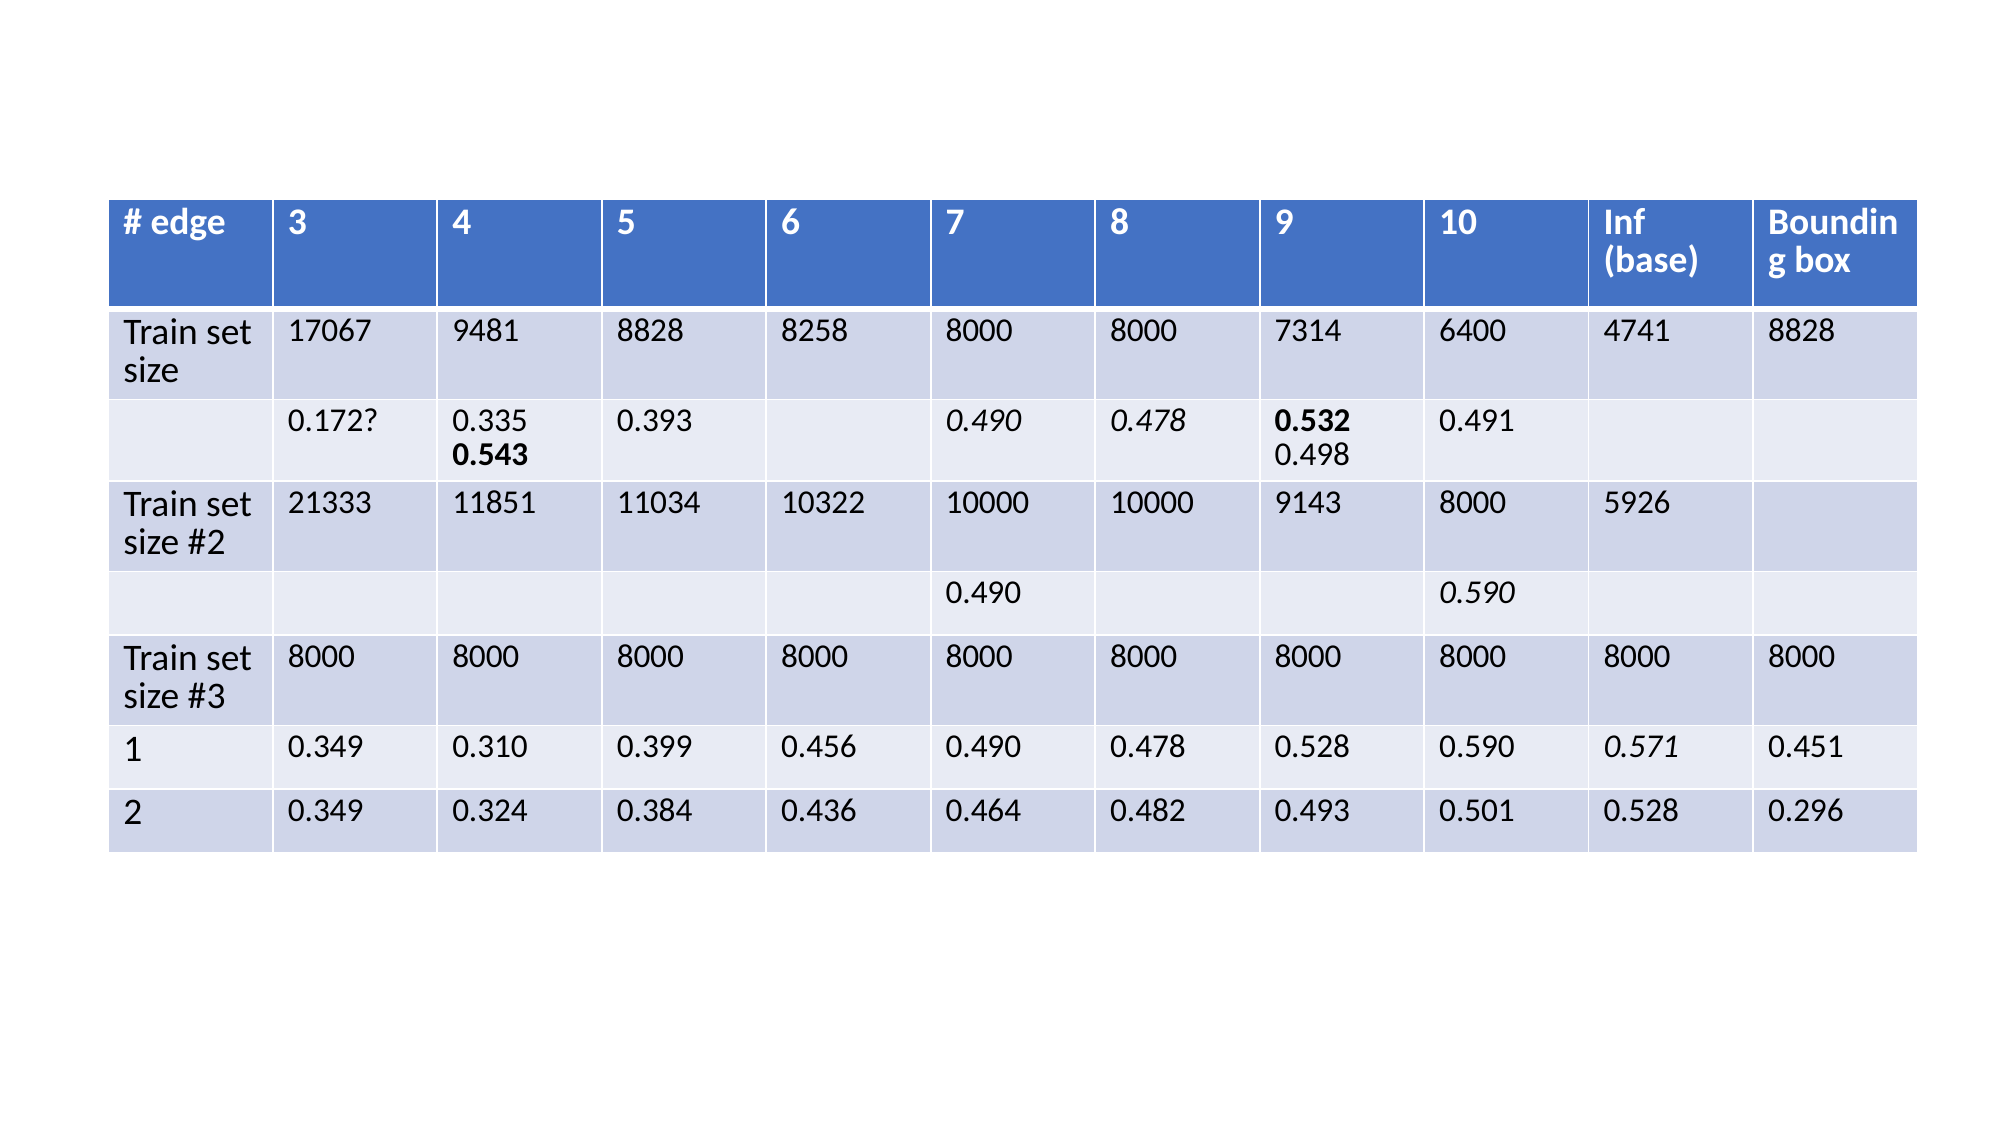

| # edge | 3 | 4 | 5 | 6 | 7 | 8 | 9 | 10 | Inf (base) | Bounding box |
| --- | --- | --- | --- | --- | --- | --- | --- | --- | --- | --- |
| Train set size | 17067 | 9481 | 8828 | 8258 | 8000 | 8000 | 7314 | 6400 | 4741 | 8828 |
|  | 0.172? | 0.335 0.543 | 0.393 |  | 0.490 | 0.478 | 0.532 0.498 | 0.491 |  |  |
| Train set size #2 | 21333 | 11851 | 11034 | 10322 | 10000 | 10000 | 9143 | 8000 | 5926 |  |
|  |  |  |  |  | 0.490 |  |  | 0.590 |  |  |
| Train set size #3 | 8000 | 8000 | 8000 | 8000 | 8000 | 8000 | 8000 | 8000 | 8000 | 8000 |
| 1 | 0.349 | 0.310 | 0.399 | 0.456 | 0.490 | 0.478 | 0.528 | 0.590 | 0.571 | 0.451 |
| 2 | 0.349 | 0.324 | 0.384 | 0.436 | 0.464 | 0.482 | 0.493 | 0.501 | 0.528 | 0.296 |